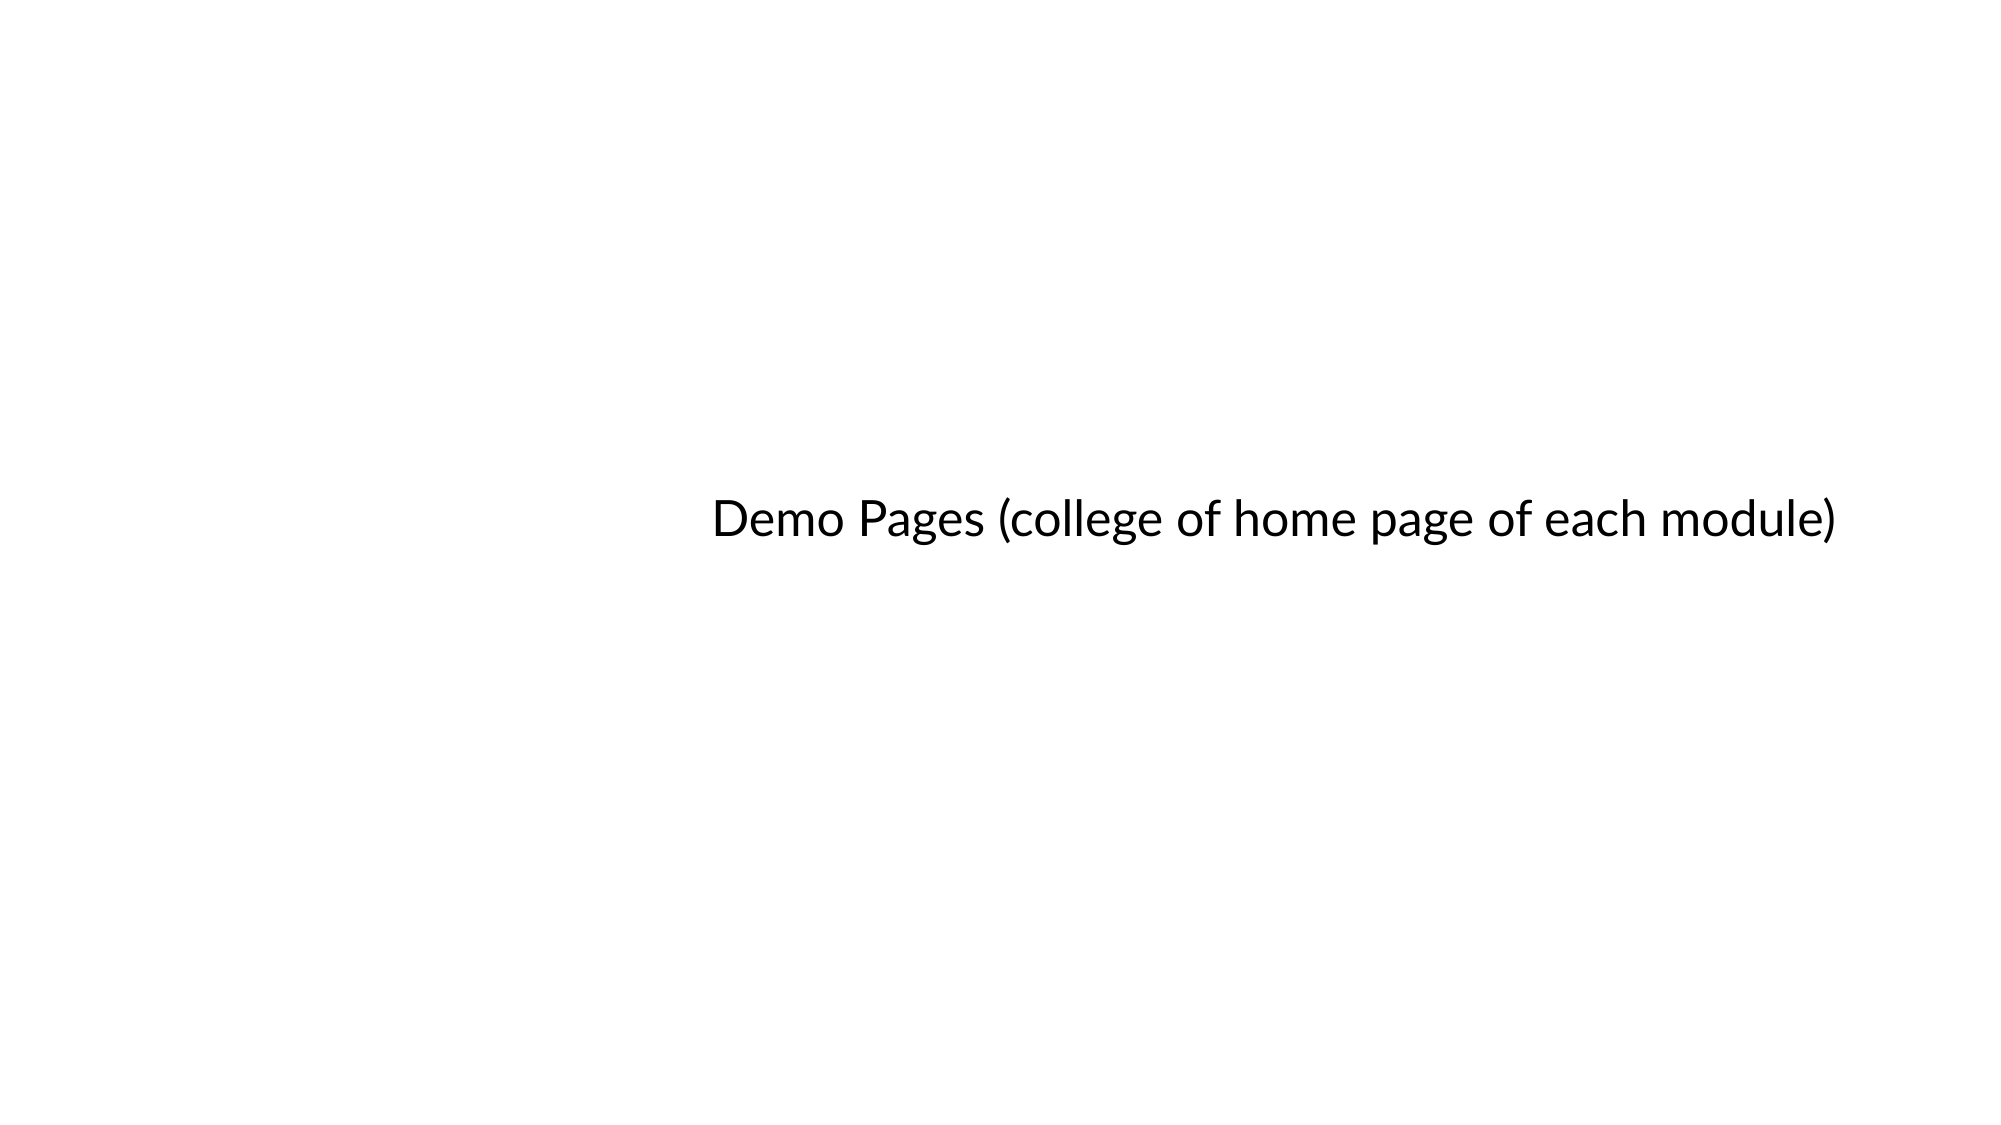

Demo Pages (college of home page of each module)